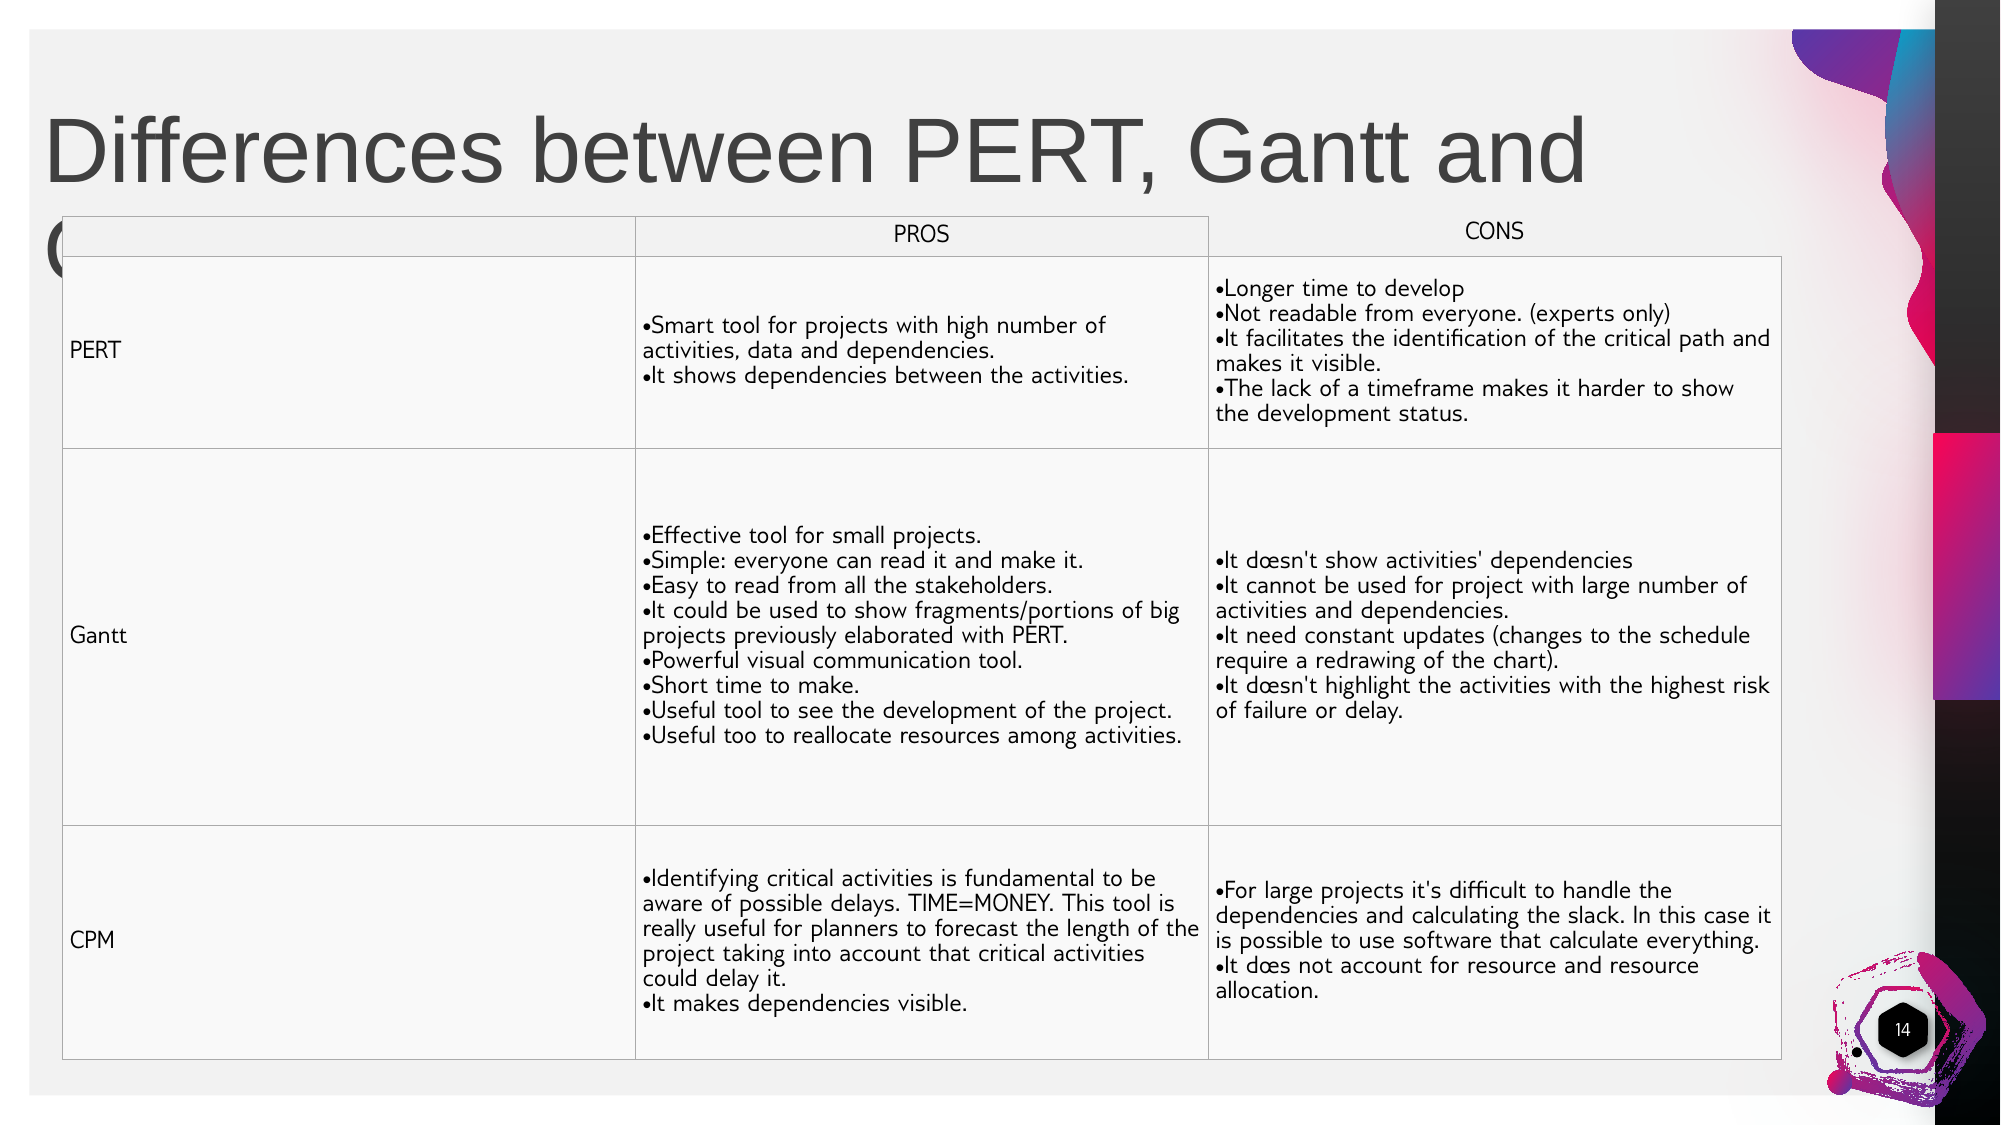

# Differences between PERT, Gantt and CPM
|  | PROS | CONS |
| --- | --- | --- |
| PERT | Smart tool for projects with high number of activities, data and dependencies. It shows dependencies between the activities. | Longer time to develop Not readable from everyone. (experts only) It facilitates the identification of the critical path and makes it visible. The lack of a timeframe makes it harder to show the development status. |
| Gantt | Effective tool for small projects. Simple: everyone can read it and make it. Easy to read from all the stakeholders. It could be used to show fragments/portions of big projects previously elaborated with PERT. Powerful visual communication tool. Short time to make. Useful tool to see the development of the project. Useful too to reallocate resources among activities. | It doesn't show activities' dependencies It cannot be used for project with large number of activities and dependencies. It need constant updates (changes to the schedule require a redrawing of the chart). It doesn't highlight the activities with the highest risk of failure or delay. |
| CPM | Identifying critical activities is fundamental to be aware of possible delays. TIME=MONEY. This tool is really useful for planners to forecast the length of the project taking into account that critical activities could delay it. It makes dependencies visible. | For large projects it's difficult to handle the dependencies and calculating the slack. In this case it is possible to use software that calculate everything. It does not account for resource and resource allocation. |

14